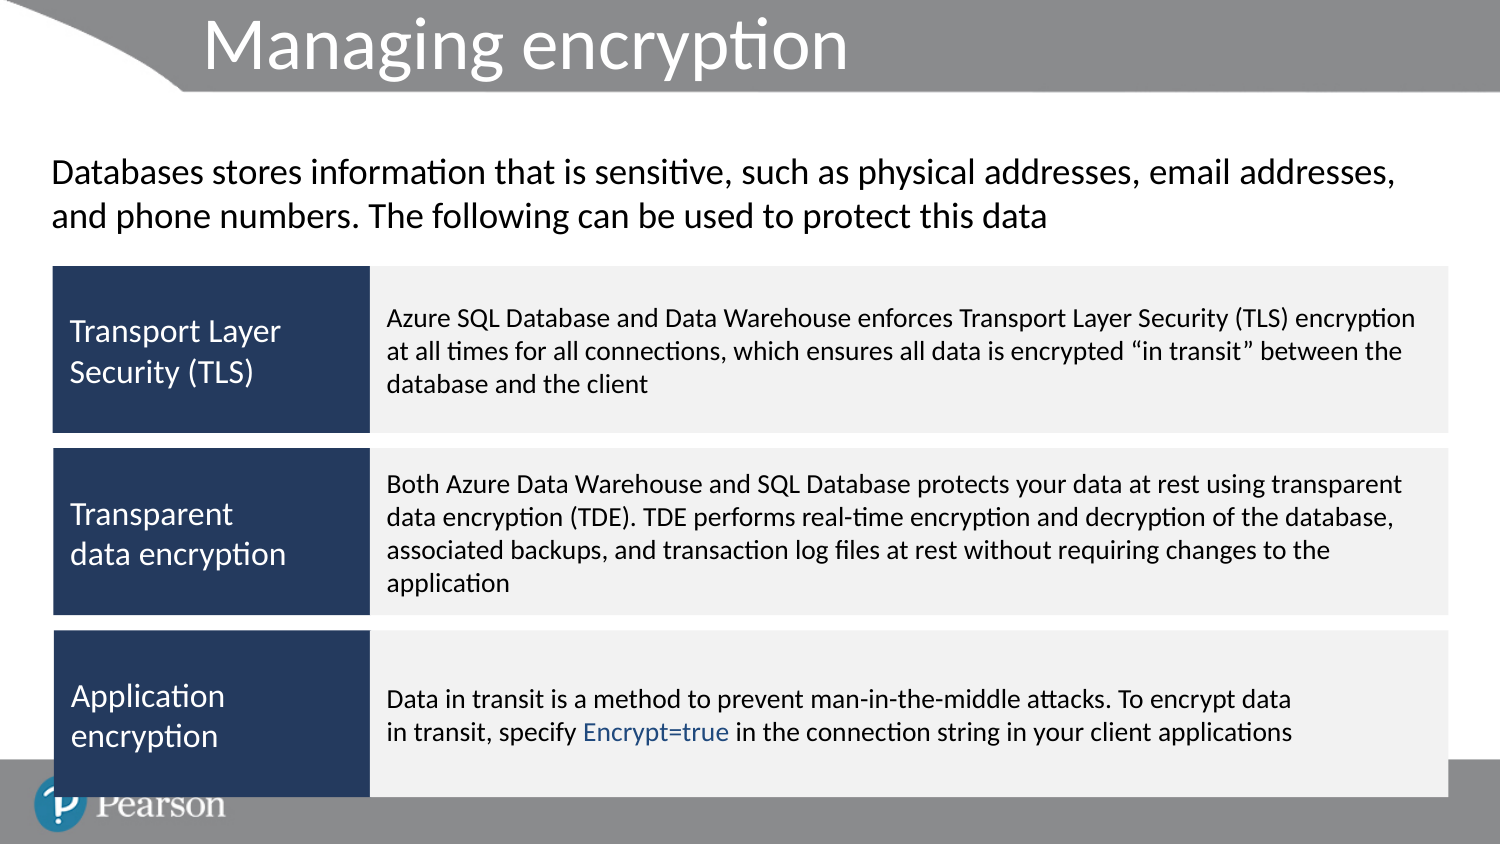

# Managing encryption

Databases stores information that is sensitive, such as physical addresses, email addresses, and phone numbers. The following can be used to protect this data
Azure SQL Database and Data Warehouse enforces Transport Layer Security (TLS) encryption at all times for all connections, which ensures all data is encrypted “in transit” between the database and the client
Transport Layer Security (TLS)
Both Azure Data Warehouse and SQL Database protects your data at rest using transparent data encryption (TDE). TDE performs real-time encryption and decryption of the database, associated backups, and transaction log files at rest without requiring changes to the application
Transparent
data encryption
Data in transit is a method to prevent man-in-the-middle attacks. To encrypt data
in transit, specify Encrypt=true in the connection string in your client applications
Application encryption